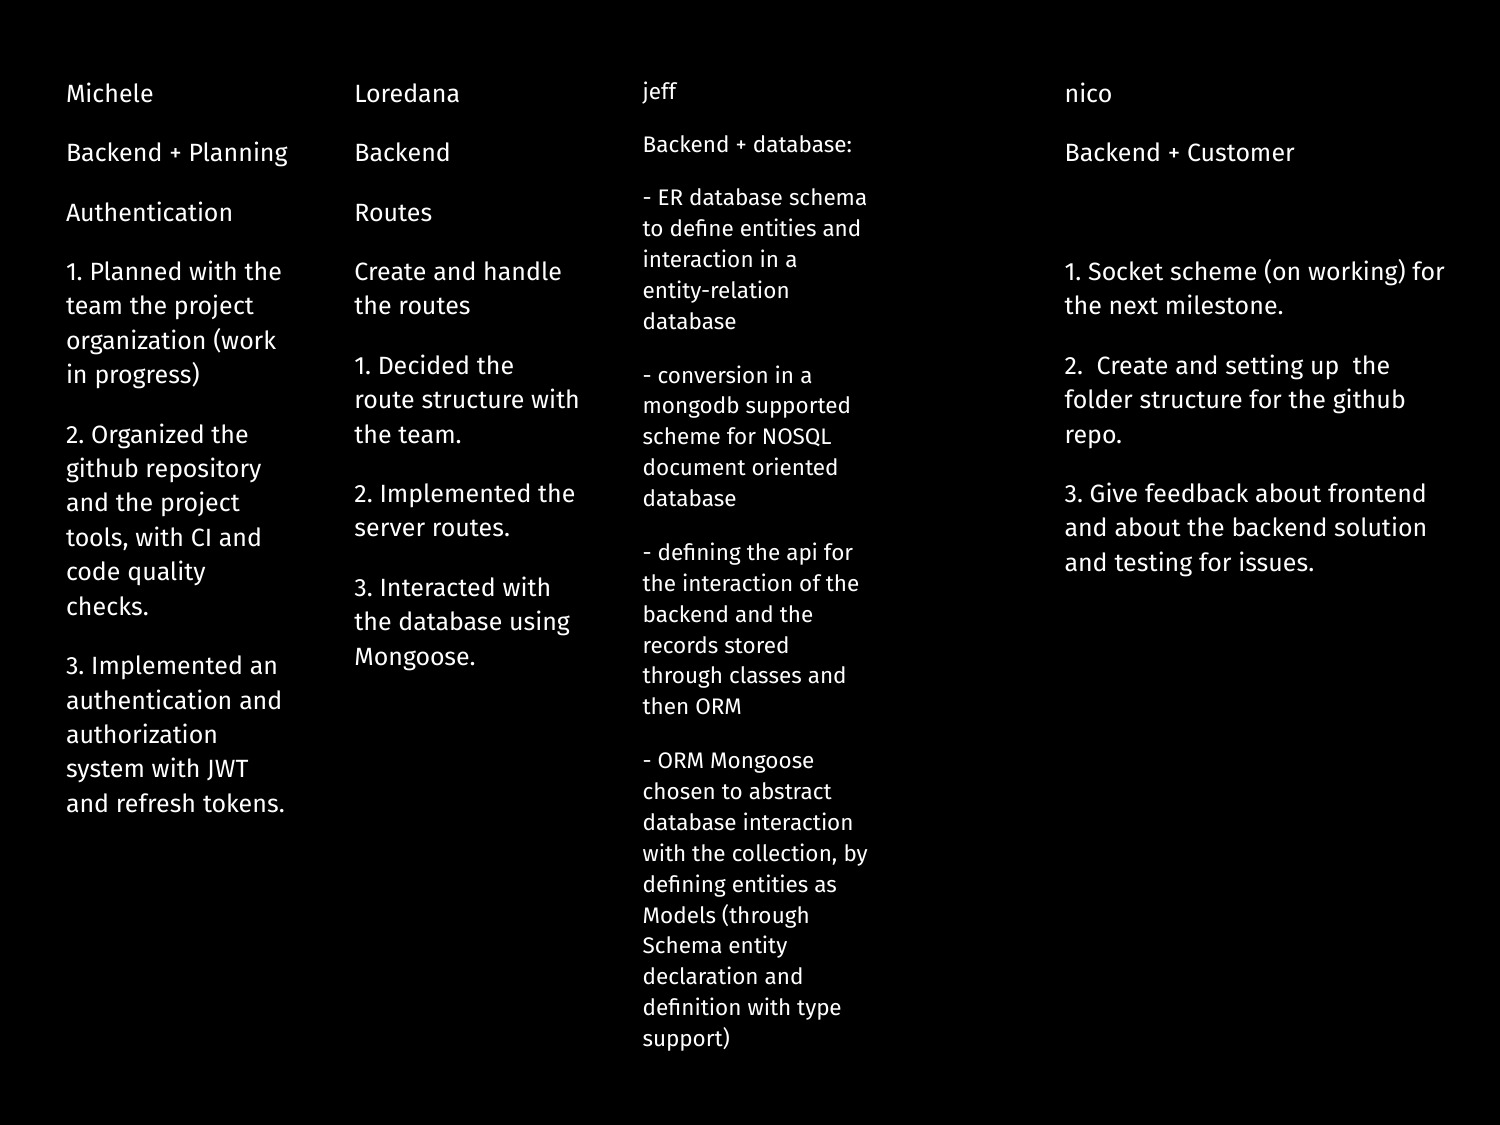

Michele
Backend + Planning
Authentication
1. Planned with the team the project organization (work in progress)
2. Organized the github repository and the project tools, with CI and code quality checks.
3. Implemented an authentication and authorization system with JWT and refresh tokens.
Loredana
Backend
Routes
Create and handle the routes
1. Decided the route structure with the team.
2. Implemented the server routes.
3. Interacted with the database using Mongoose.
jeff
Backend + database:
- ER database schema to define entities and interaction in a entity-relation database
- conversion in a mongodb supported scheme for NOSQL document oriented database
- defining the api for the interaction of the backend and the records stored through classes and then ORM
- ORM Mongoose chosen to abstract database interaction with the collection, by defining entities as Models (through Schema entity declaration and definition with type support)
nico
Backend + Customer

1. Socket scheme (on working) for the next milestone.
2.  Create and setting up  the folder structure for the github repo.
3. Give feedback about frontend and about the backend solution and testing for issues.